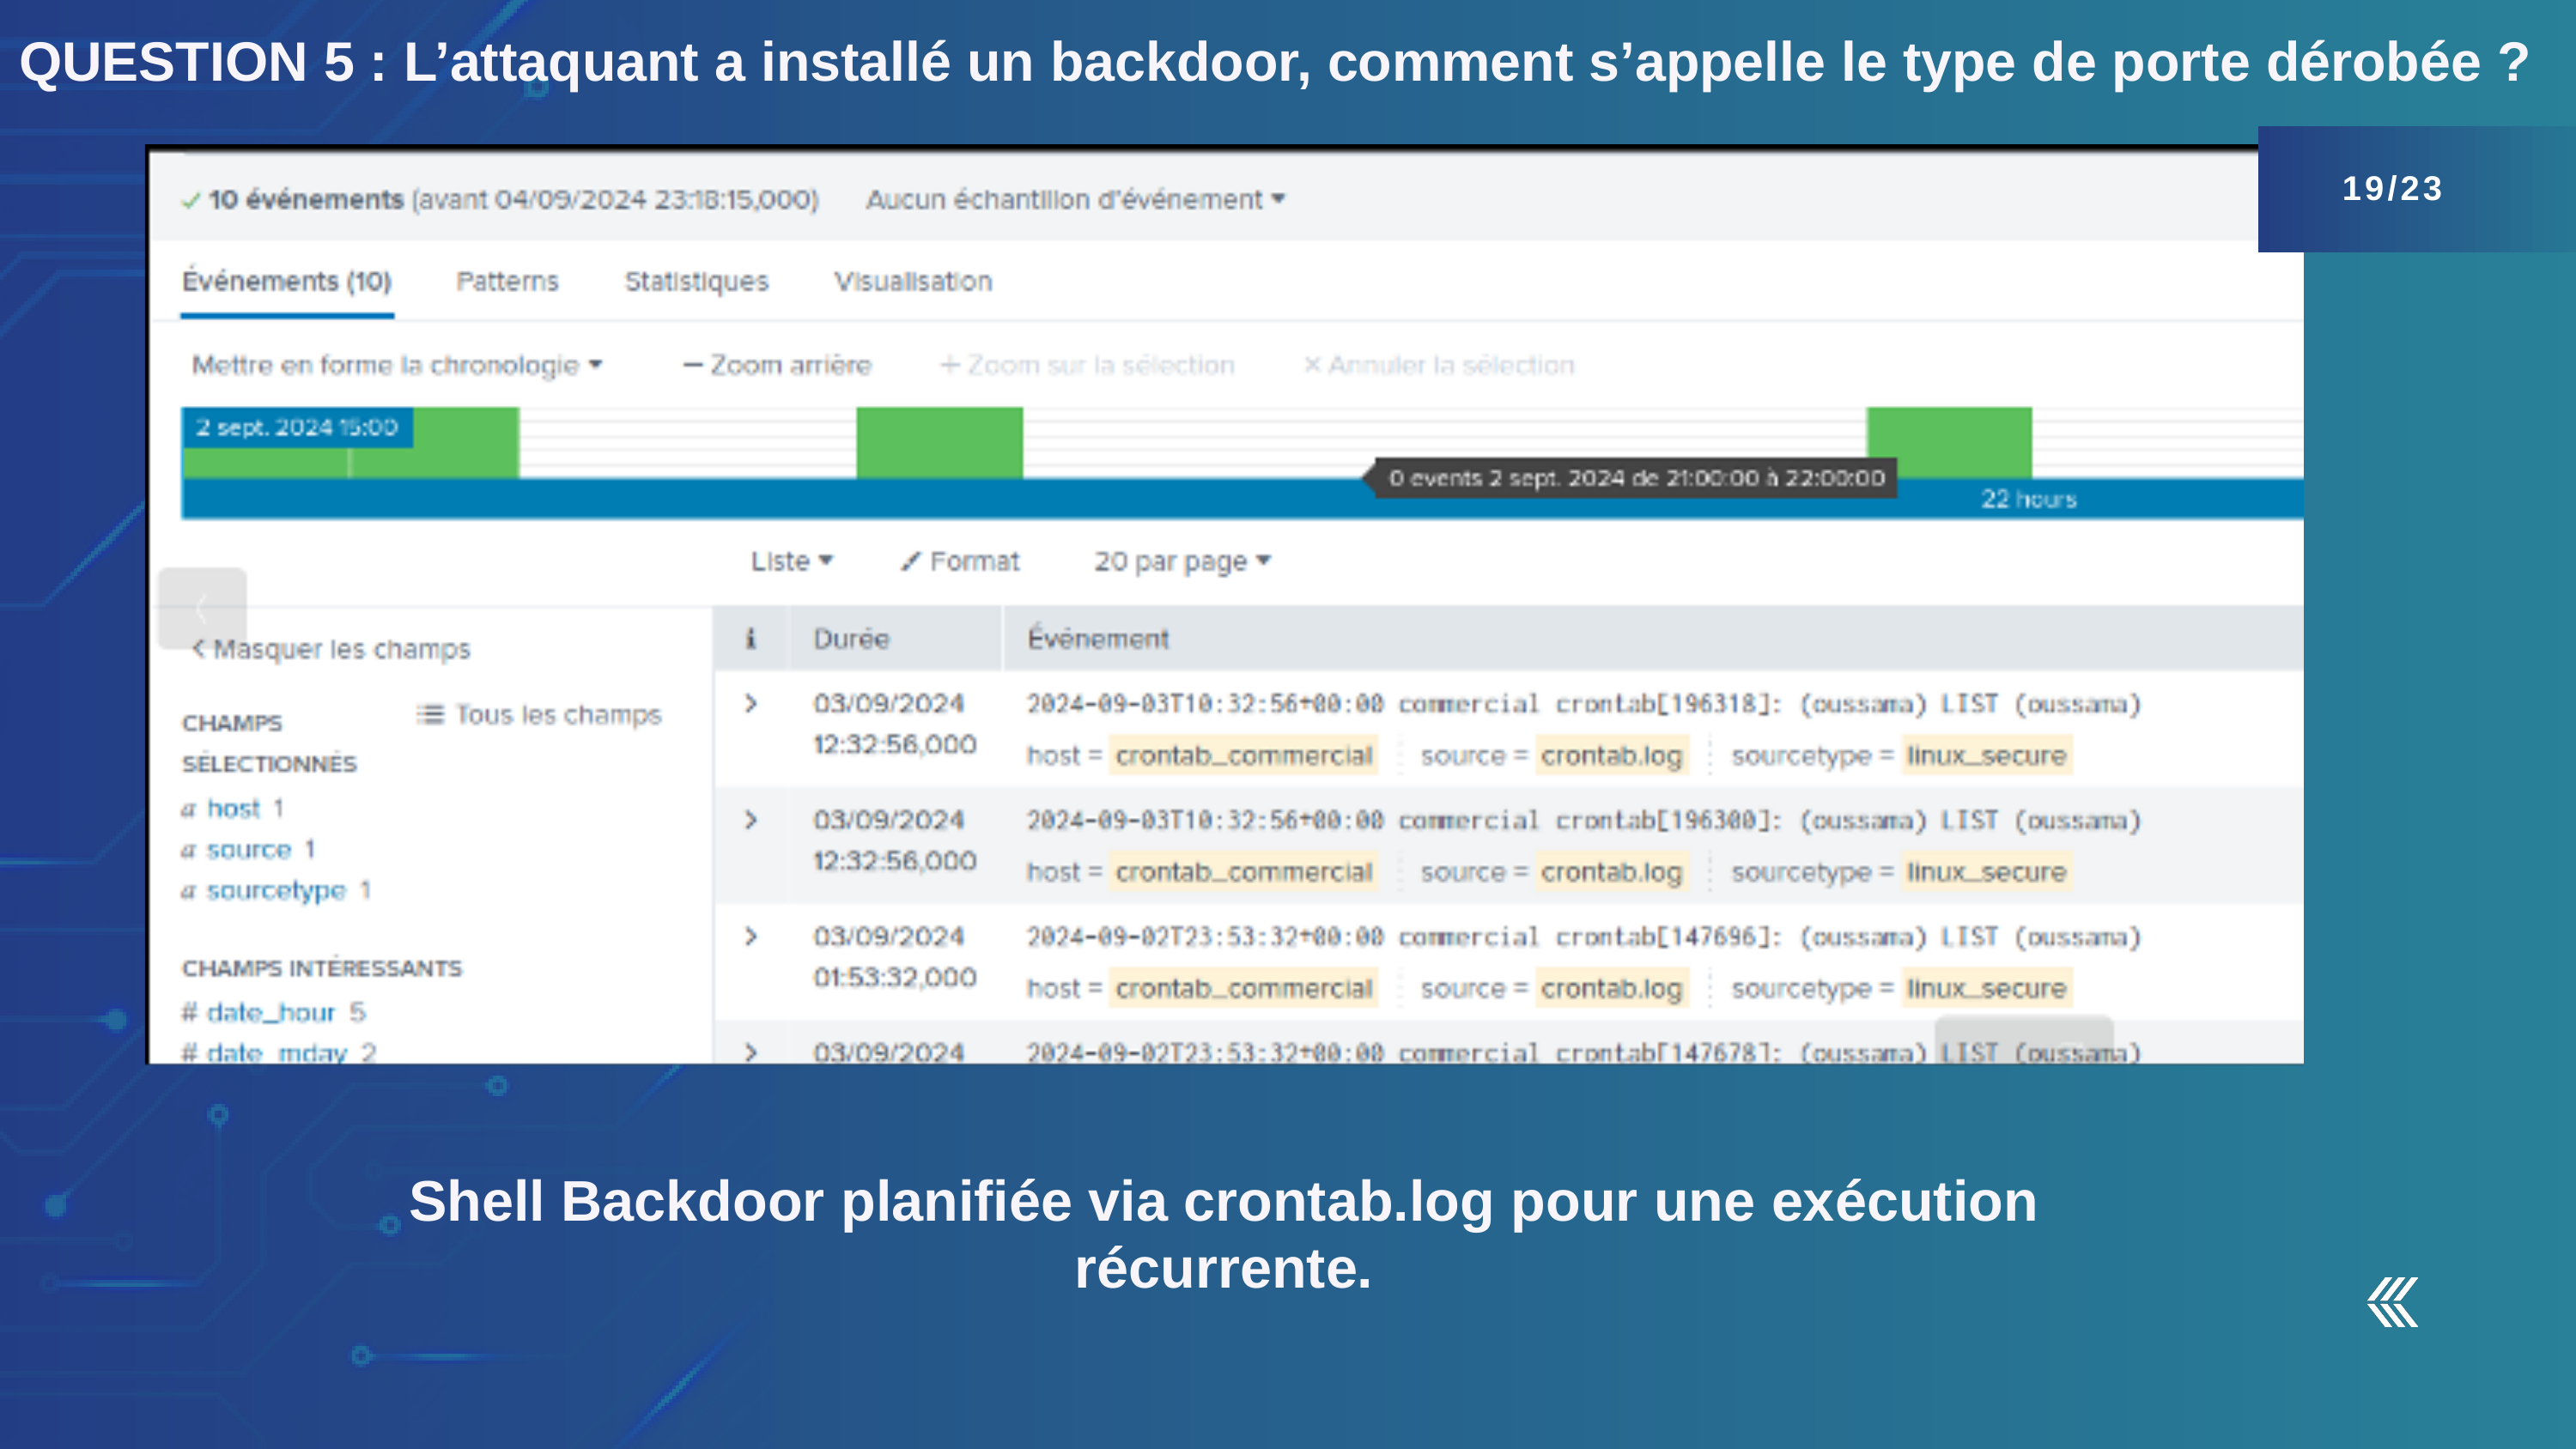

QUESTION 5 : L’attaquant a installé un backdoor, comment s’appelle le type de porte dérobée ?

19/23
Shell Backdoor planifiée via crontab.log pour une exécution récurrente.